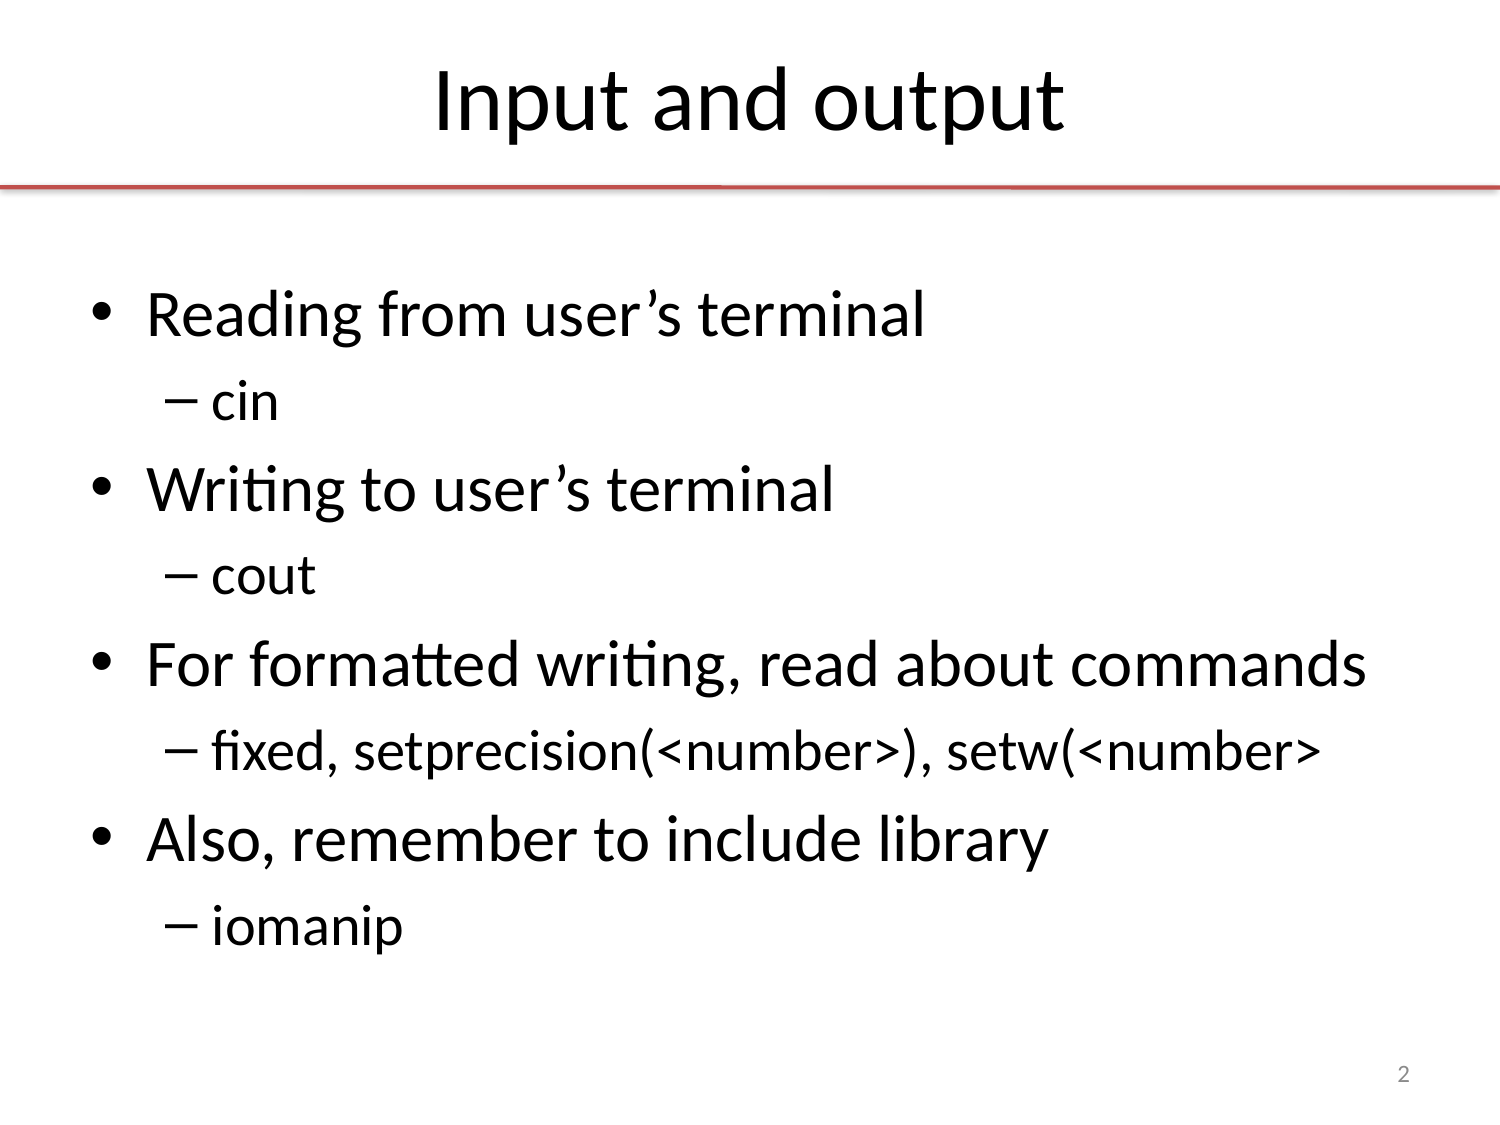

# Input and output
Reading from user’s terminal
cin
Writing to user’s terminal
cout
For formatted writing, read about commands
fixed, setprecision(<number>), setw(<number>
Also, remember to include library
iomanip

2